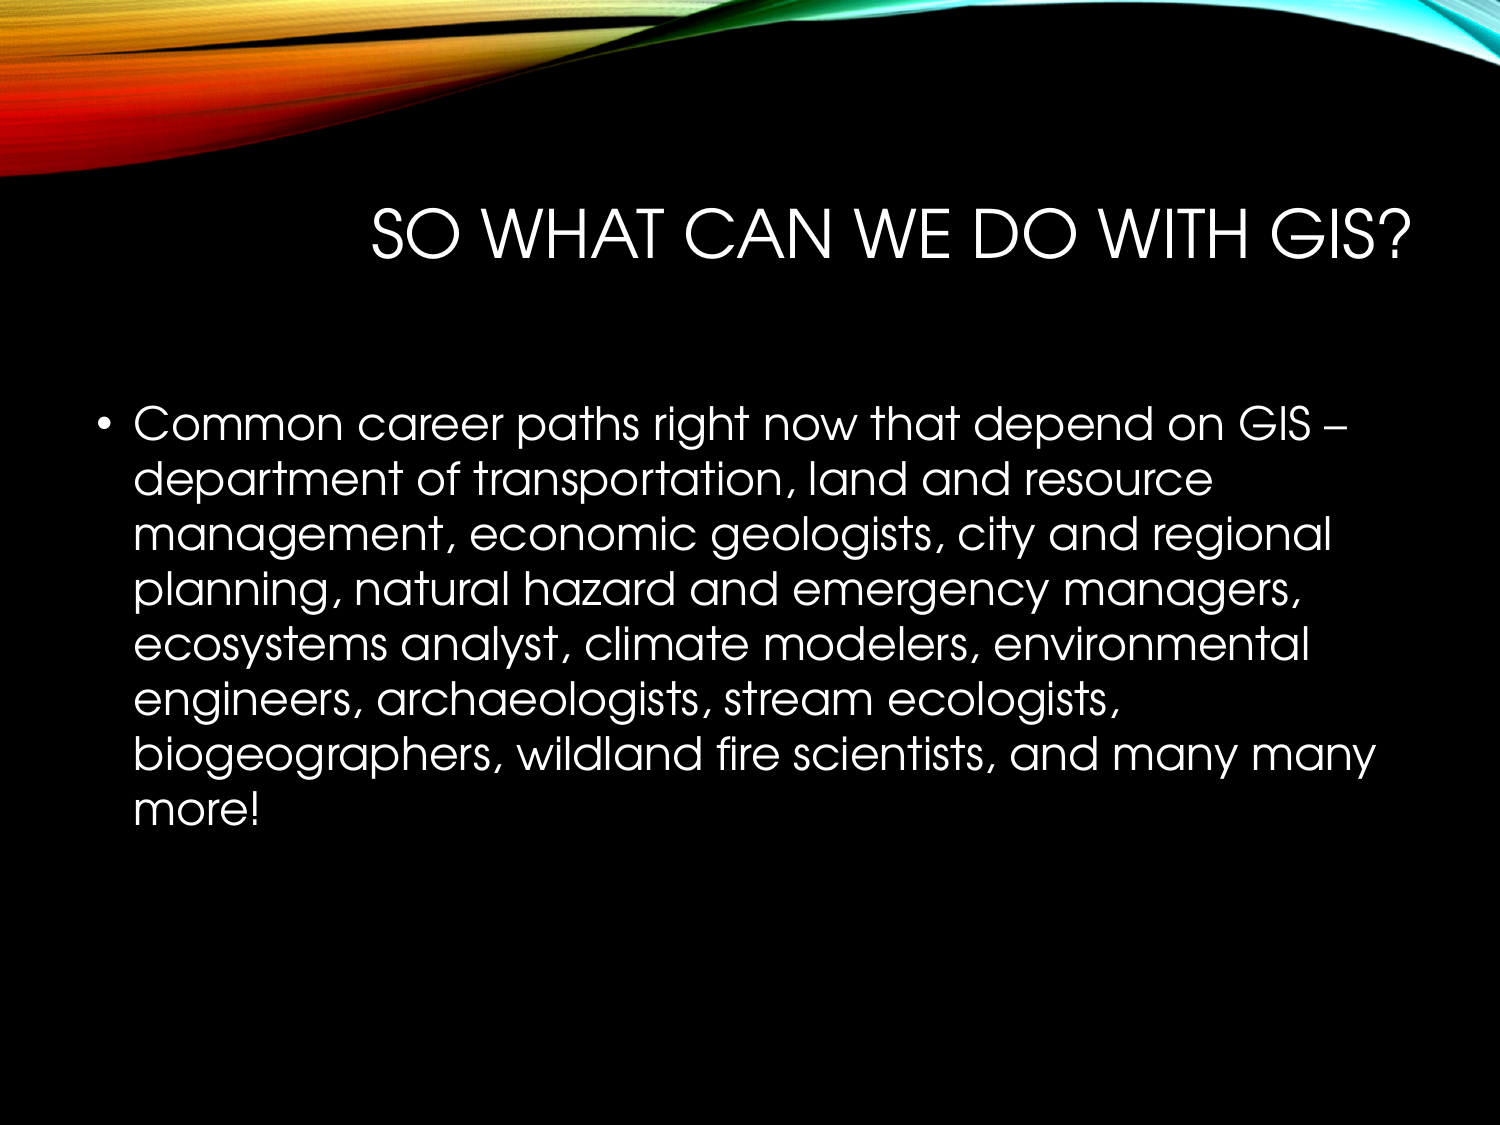

# So what can we do with GIS?
Common career paths right now that depend on GIS – department of transportation, land and resource management, economic geologists, city and regional planning, natural hazard and emergency managers, ecosystems analyst, climate modelers, environmental engineers, archaeologists, stream ecologists, biogeographers, wildland fire scientists, and many many more!